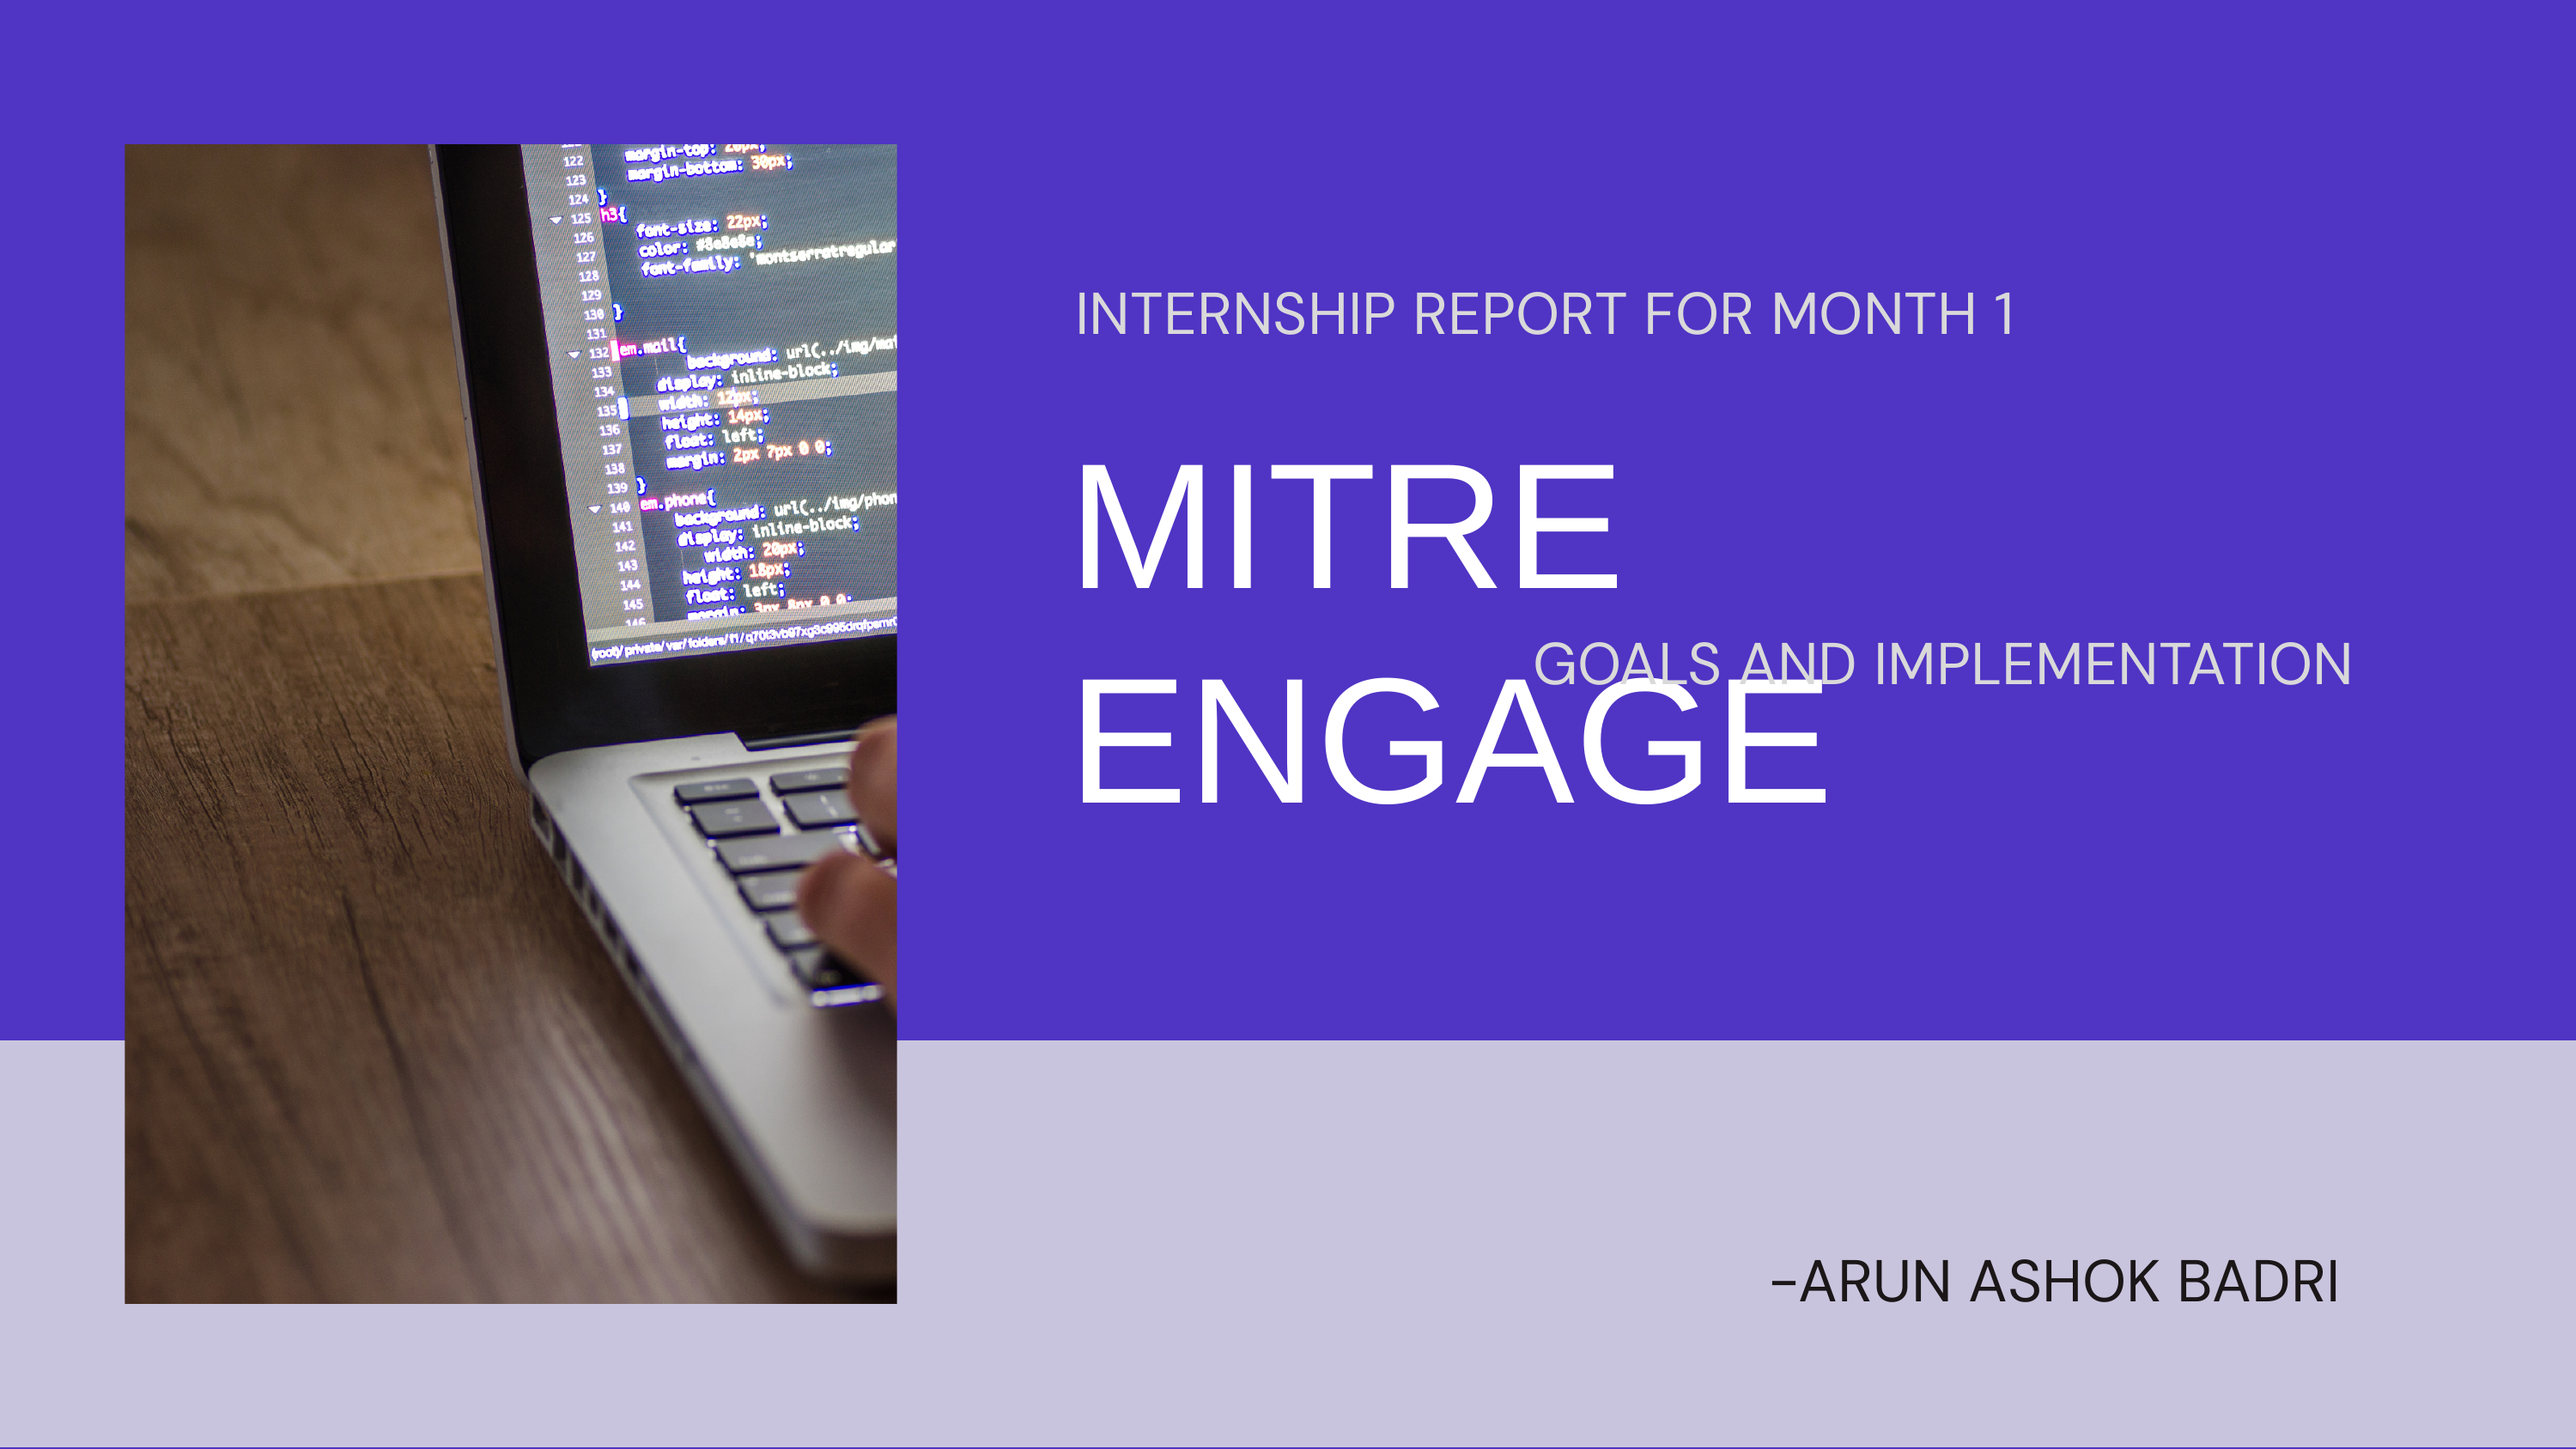

INTERNSHIP REPORT FOR MONTH 1
MITRE ENGAGE
GOALS AND IMPLEMENTATION

-ARUN ASHOK BADRI